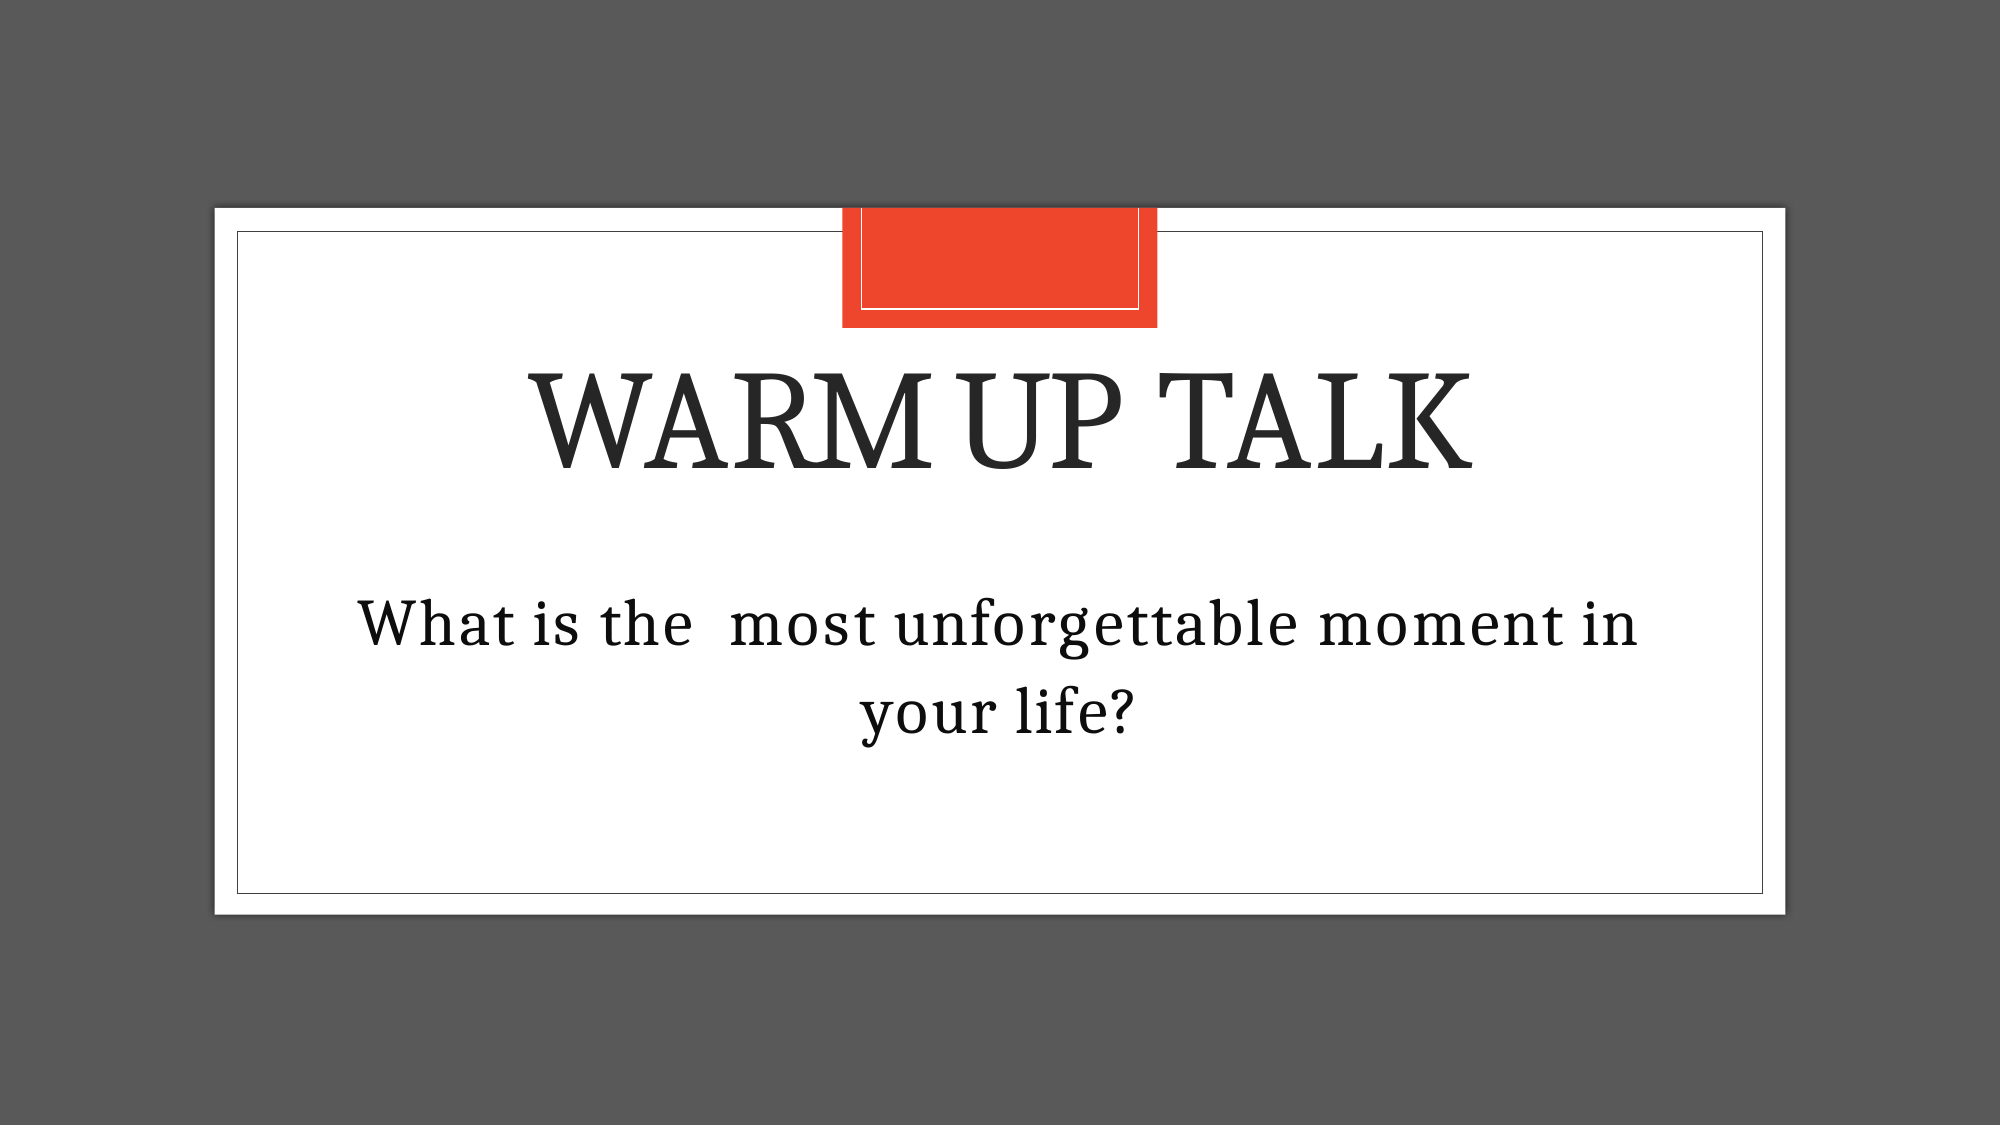

# WARM UP TALK
What is the  most unforgettable moment in your life?